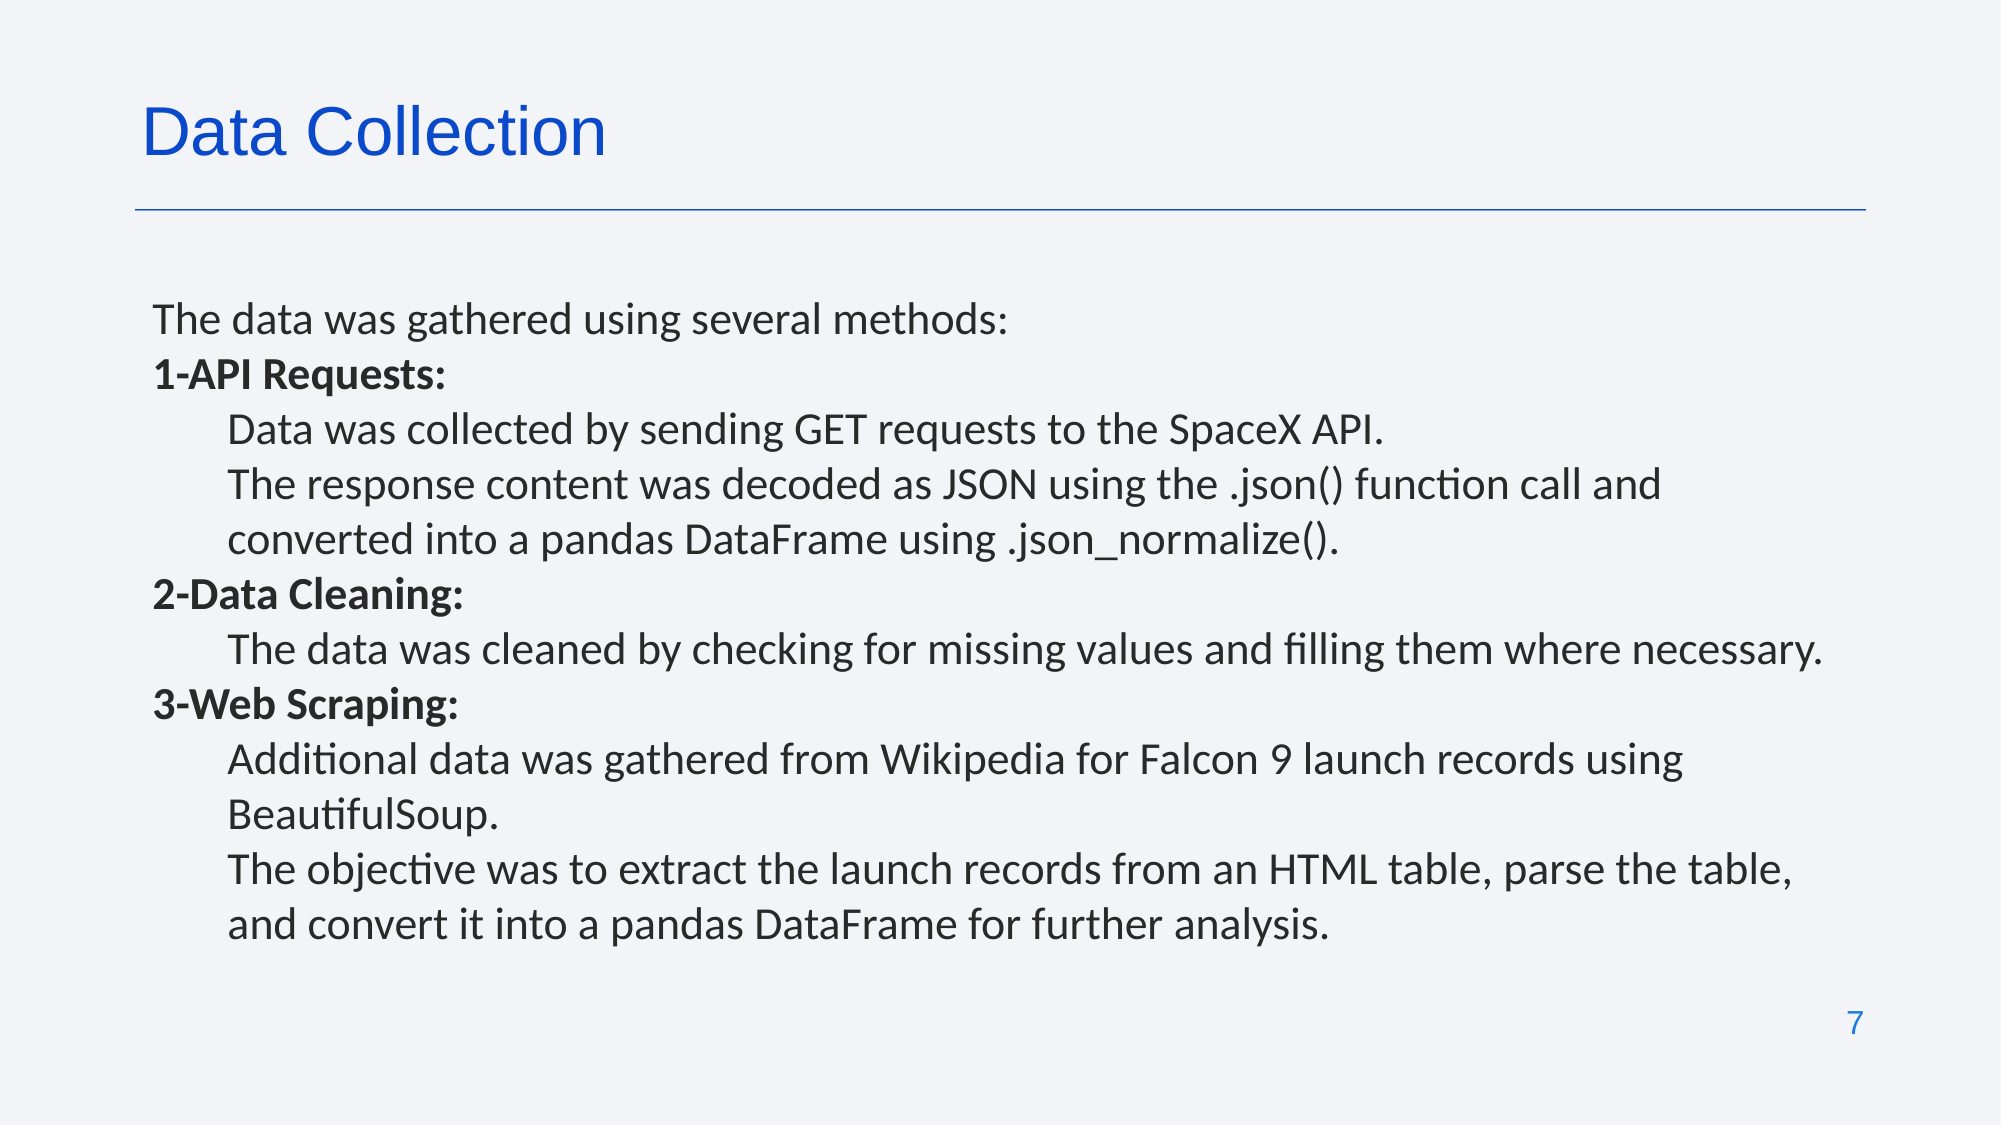

Data Collection
The data was gathered using several methods:
1-API Requests:
Data was collected by sending GET requests to the SpaceX API.
The response content was decoded as JSON using the .json() function call and converted into a pandas DataFrame using .json_normalize().
2-Data Cleaning:
The data was cleaned by checking for missing values and filling them where necessary.
3-Web Scraping:
Additional data was gathered from Wikipedia for Falcon 9 launch records using BeautifulSoup.
The objective was to extract the launch records from an HTML table, parse the table, and convert it into a pandas DataFrame for further analysis.

7